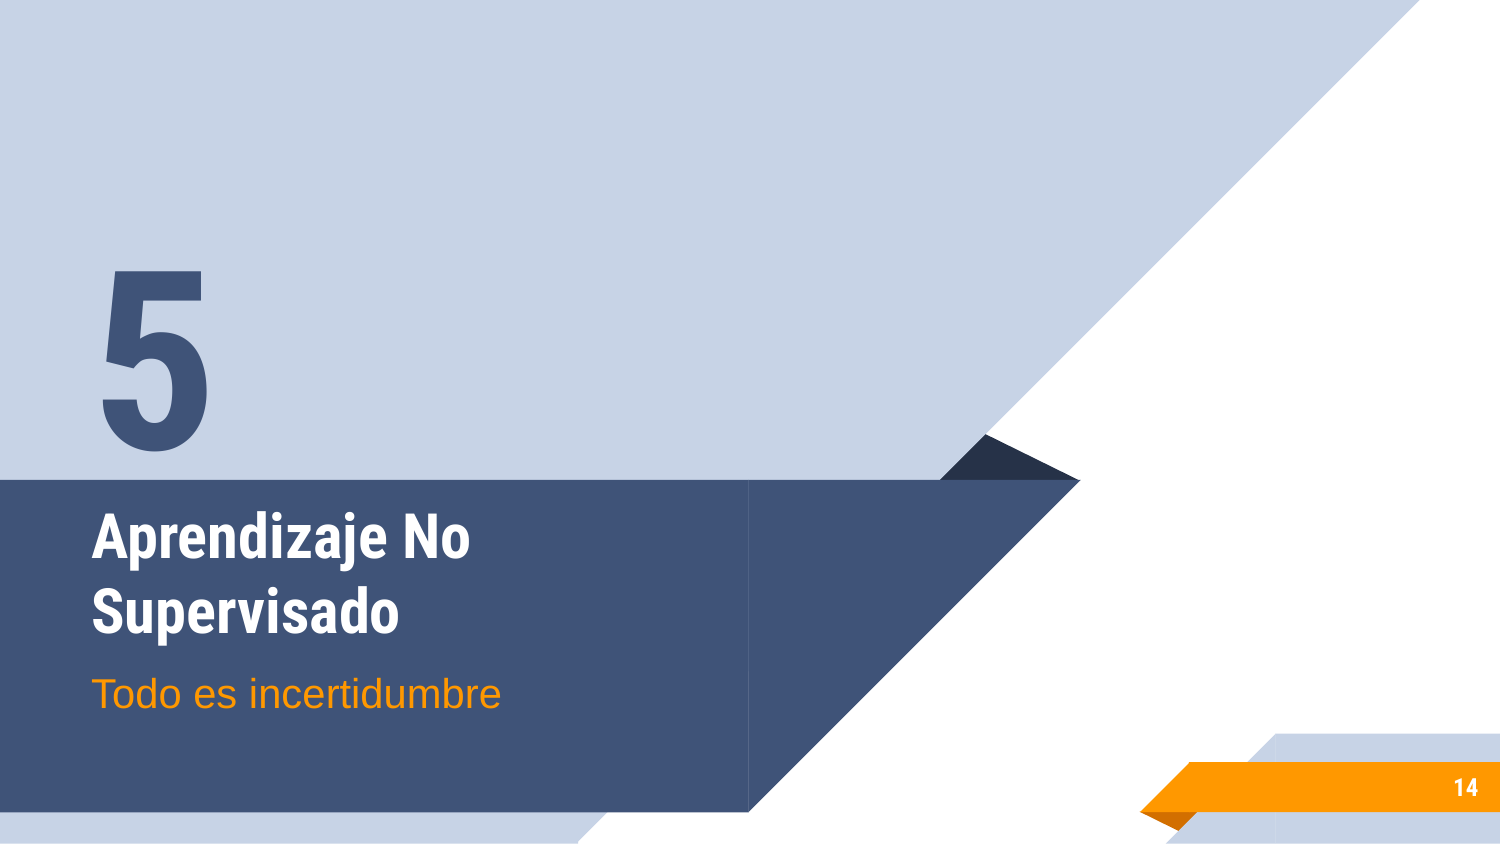

5
# Aprendizaje No Supervisado
Todo es incertidumbre
14